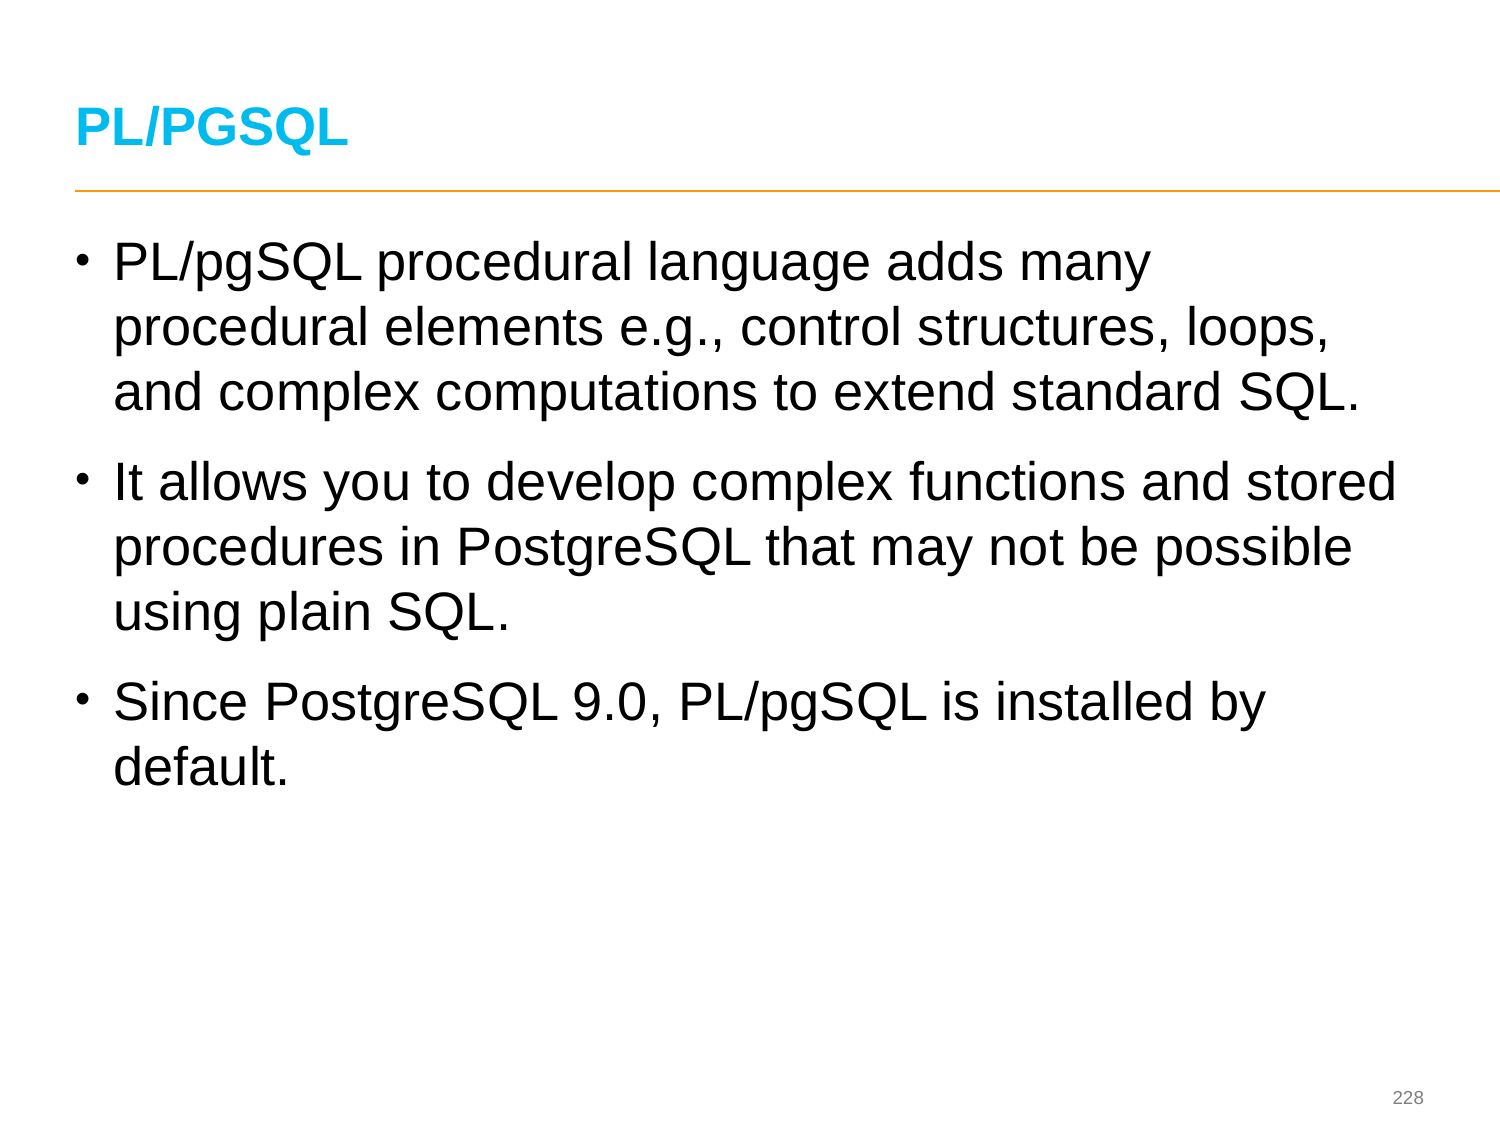

# PL/PGSQL
PL/pgSQL procedural language adds many procedural elements e.g., control structures, loops, and complex computations to extend standard SQL.
It allows you to develop complex functions and stored procedures in PostgreSQL that may not be possible using plain SQL.
Since PostgreSQL 9.0, PL/pgSQL is installed by default.